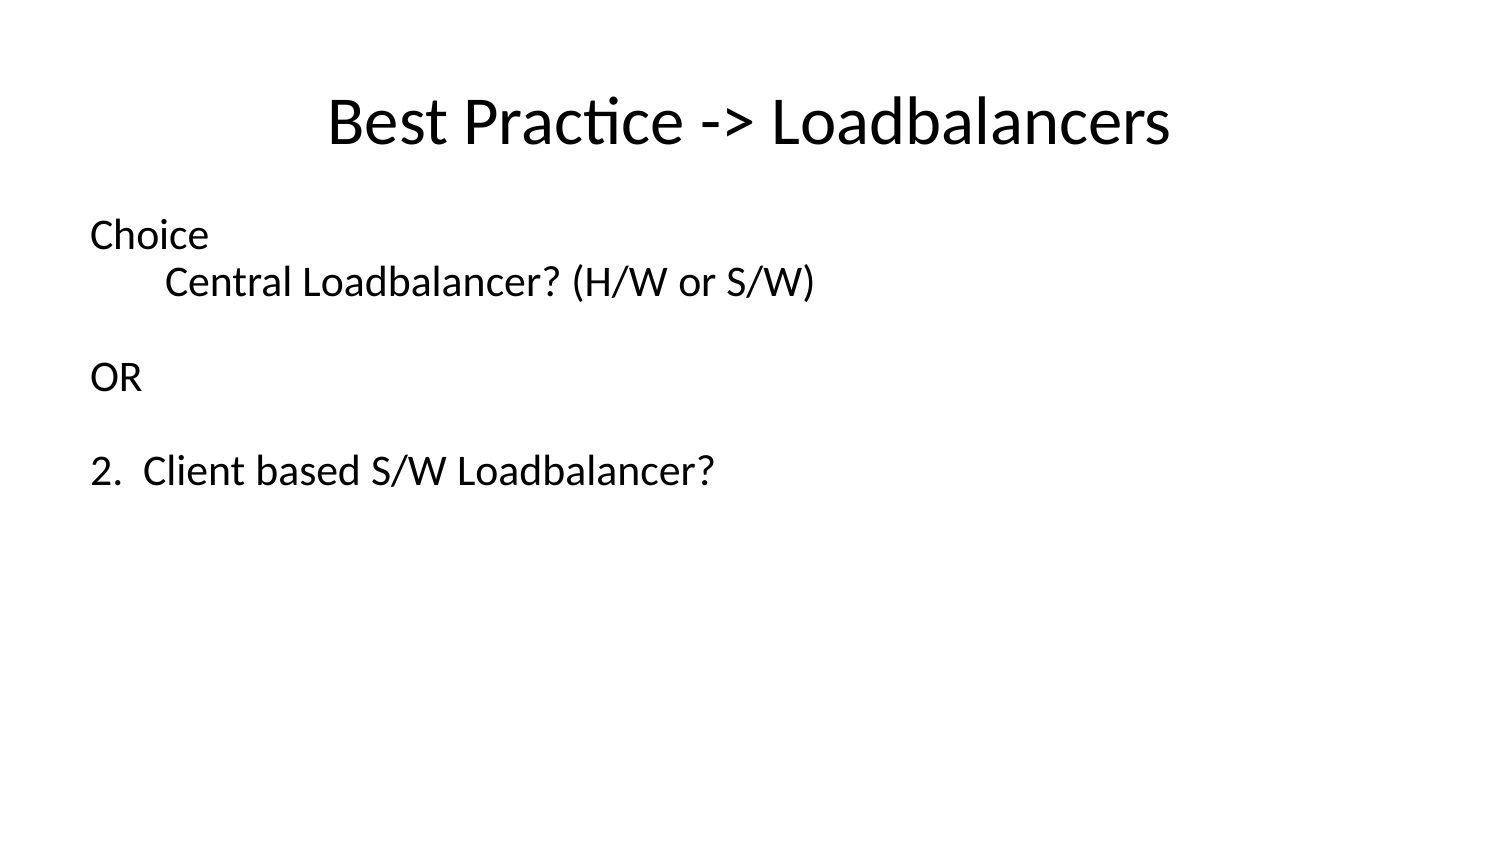

# Best Practice -> Loadbalancers
Choice
Central Loadbalancer? (H/W or S/W)

OR

2.  Client based S/W Loadbalancer?